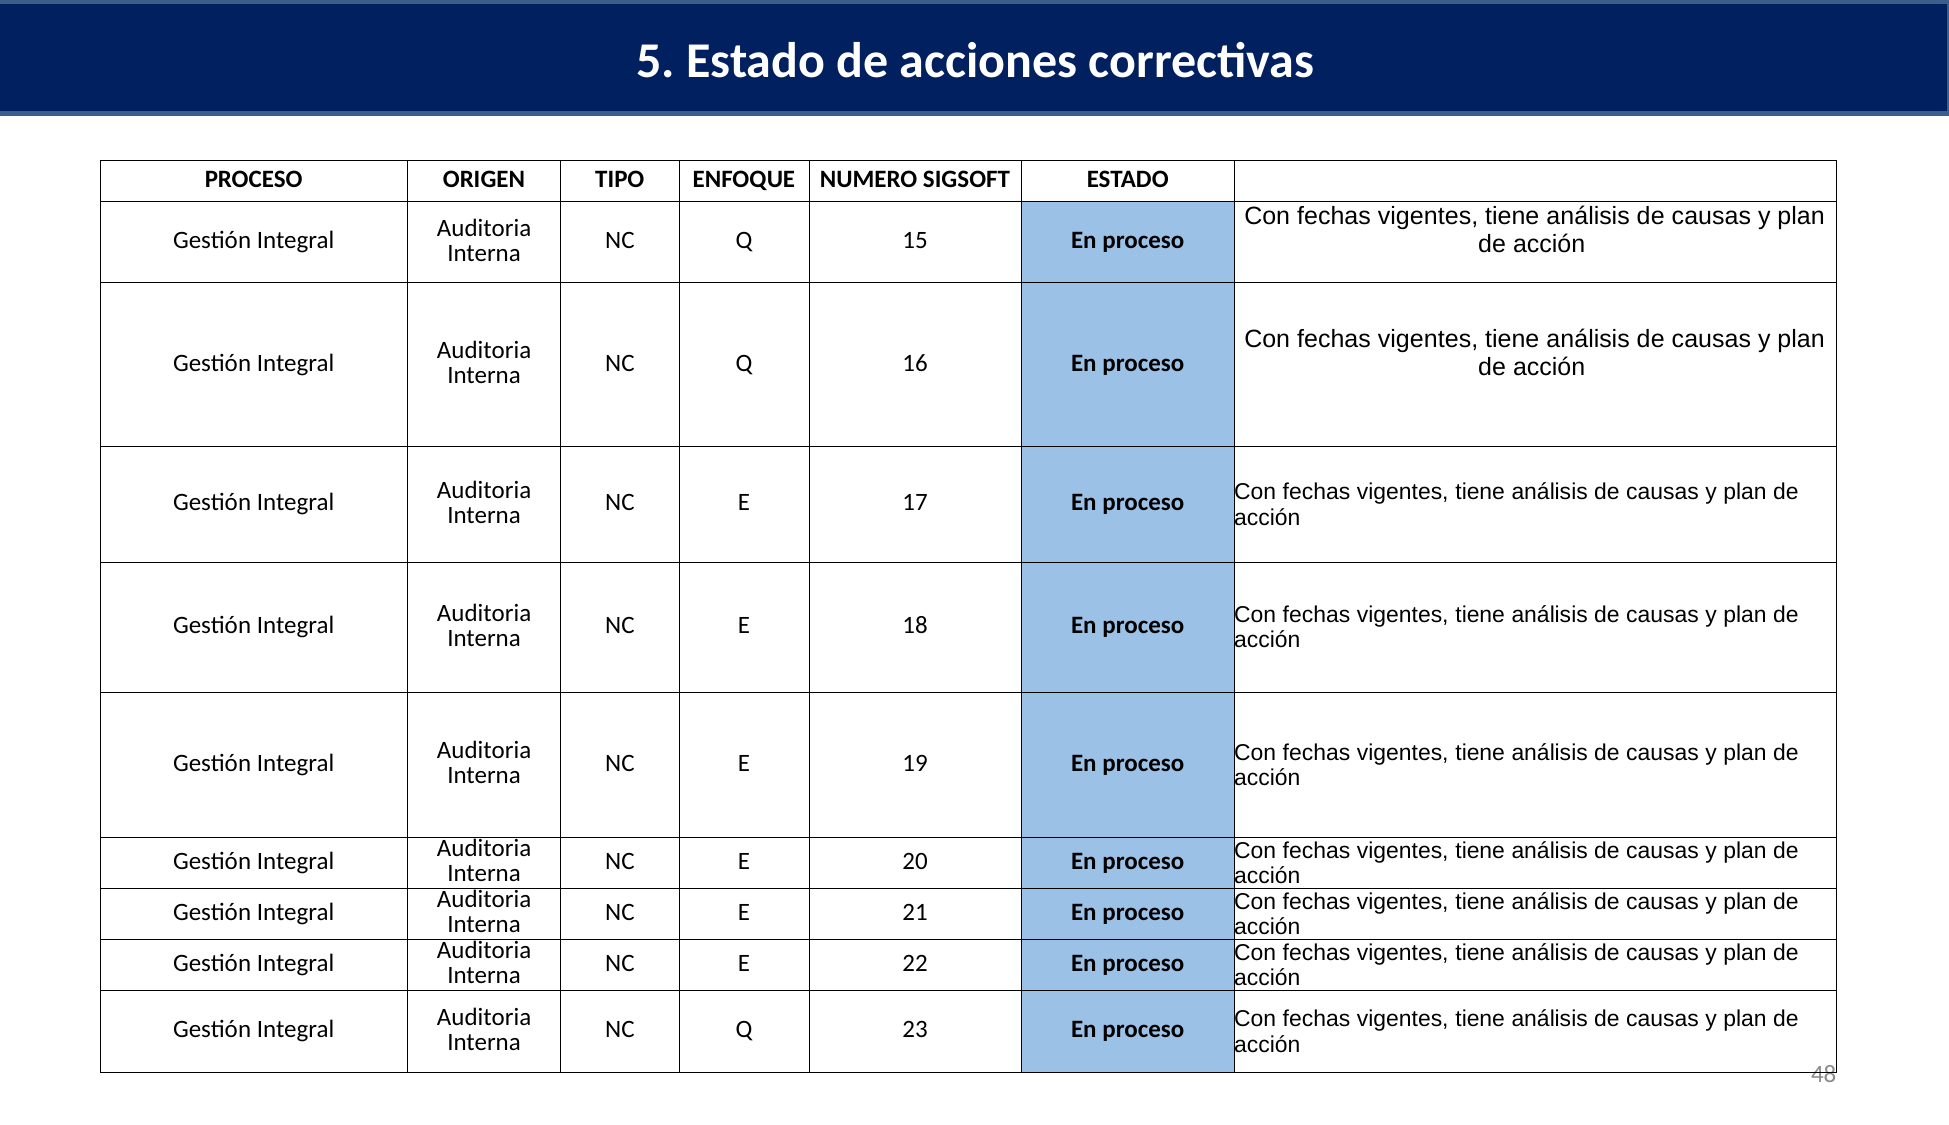

5. Estado de acciones correctivas
| PROCESO | ORIGEN | TIPO | ENFOQUE | NUMERO SIGSOFT | ESTADO |  |
| --- | --- | --- | --- | --- | --- | --- |
| Gestión Integral | Auditoria Interna | NC | Q | 15 | En proceso | Con fechas vigentes, tiene análisis de causas y plan de acción |
| Gestión Integral | Auditoria Interna | NC | Q | 16 | En proceso | Con fechas vigentes, tiene análisis de causas y plan de acción |
| Gestión Integral | Auditoria Interna | NC | E | 17 | En proceso | Con fechas vigentes, tiene análisis de causas y plan de acción |
| Gestión Integral | Auditoria Interna | NC | E | 18 | En proceso | Con fechas vigentes, tiene análisis de causas y plan de acción |
| Gestión Integral | Auditoria Interna | NC | E | 19 | En proceso | Con fechas vigentes, tiene análisis de causas y plan de acción |
| Gestión Integral | Auditoria Interna | NC | E | 20 | En proceso | Con fechas vigentes, tiene análisis de causas y plan de acción |
| Gestión Integral | Auditoria Interna | NC | E | 21 | En proceso | Con fechas vigentes, tiene análisis de causas y plan de acción |
| Gestión Integral | Auditoria Interna | NC | E | 22 | En proceso | Con fechas vigentes, tiene análisis de causas y plan de acción |
| Gestión Integral | Auditoria Interna | NC | Q | 23 | En proceso | Con fechas vigentes, tiene análisis de causas y plan de acción |
48